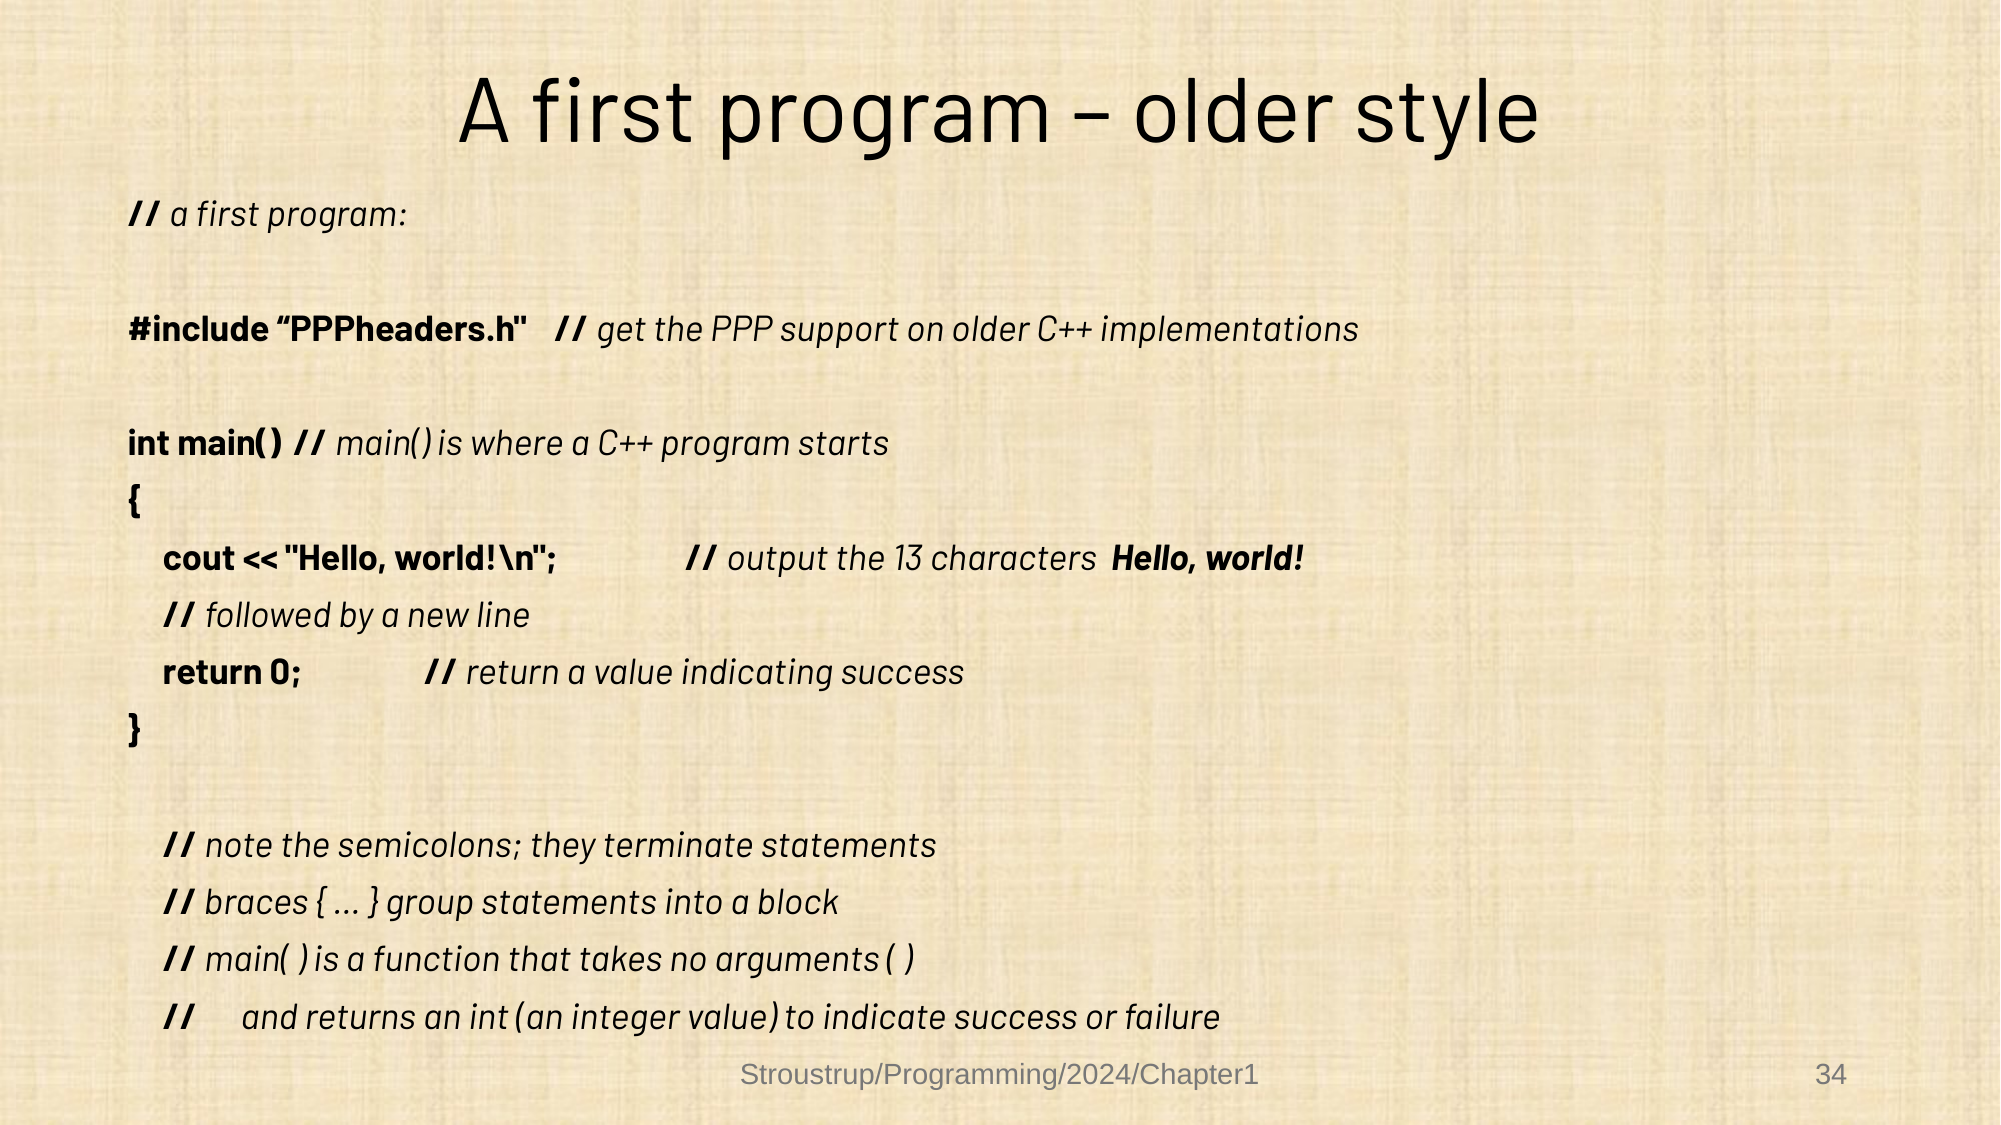

# A first program – older style
// a first program:

#include “PPPheaders.h"	// get the PPP support on older C++ implementations

int main()			// main() is where a C++ program starts
{
	cout << "Hello, world!\n";	// output the 13 characters  Hello, world!
					// followed by a new line
	return 0;			// return a value indicating success
}

	// note the semicolons; they terminate statements
	// braces { … } group statements into a block
	// main( ) is a function that takes no arguments ( )
	//      and returns an int (an integer value) to indicate success or failure
Stroustrup/Programming/2024/Chapter1
34